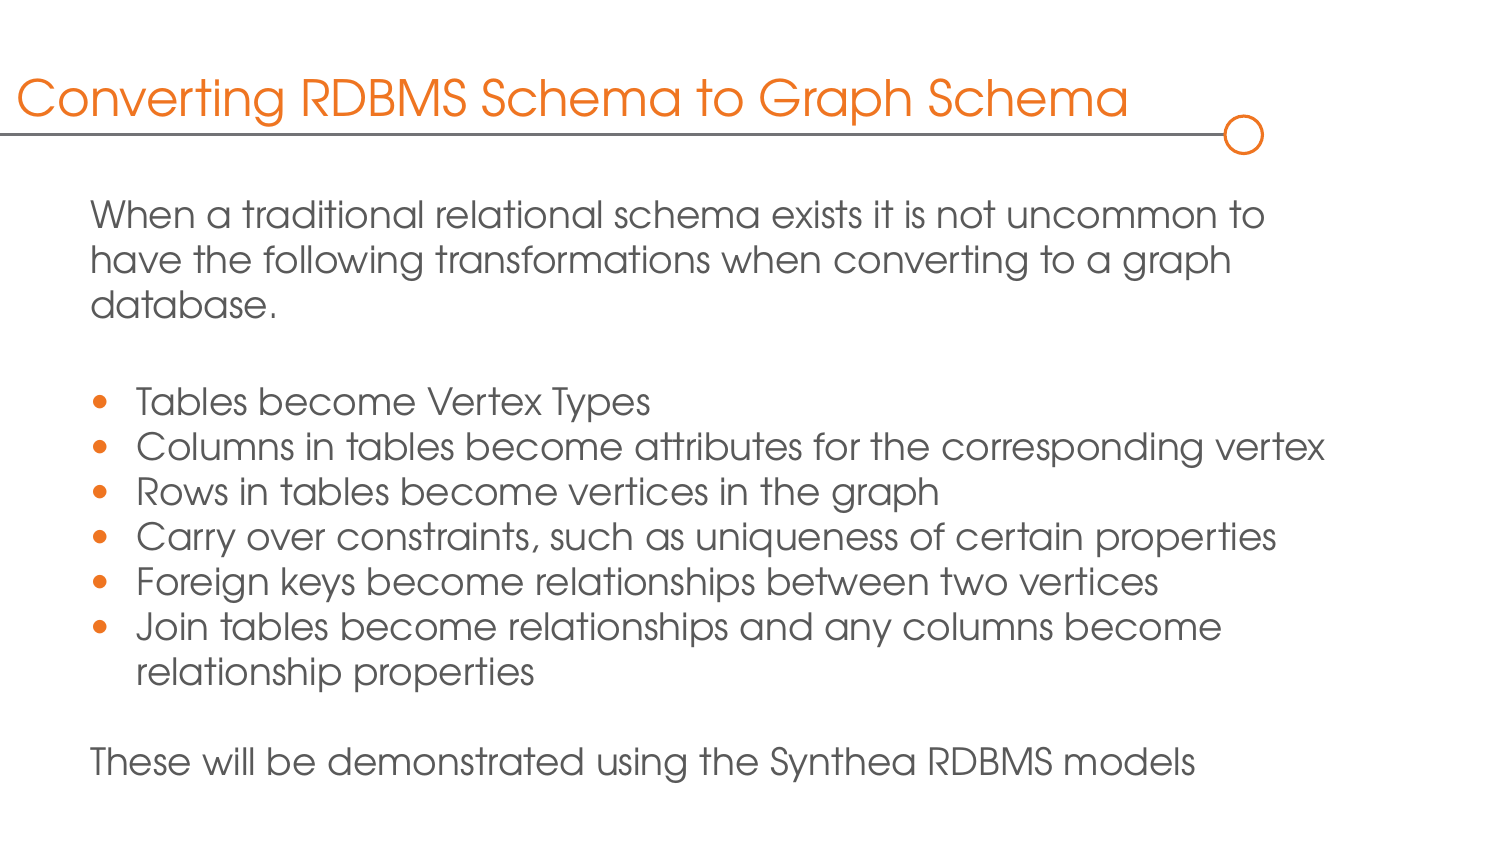

Converting RDBMS Schema to Graph Schema
When a traditional relational schema exists it is not uncommon to have the following transformations when converting to a graph database.

Tables become Vertex Types
Columns in tables become attributes for the corresponding vertex
Rows in tables become vertices in the graph
Carry over constraints, such as uniqueness of certain properties
Foreign keys become relationships between two vertices
Join tables become relationships and any columns become relationship properties

These will be demonstrated using the Synthea RDBMS models